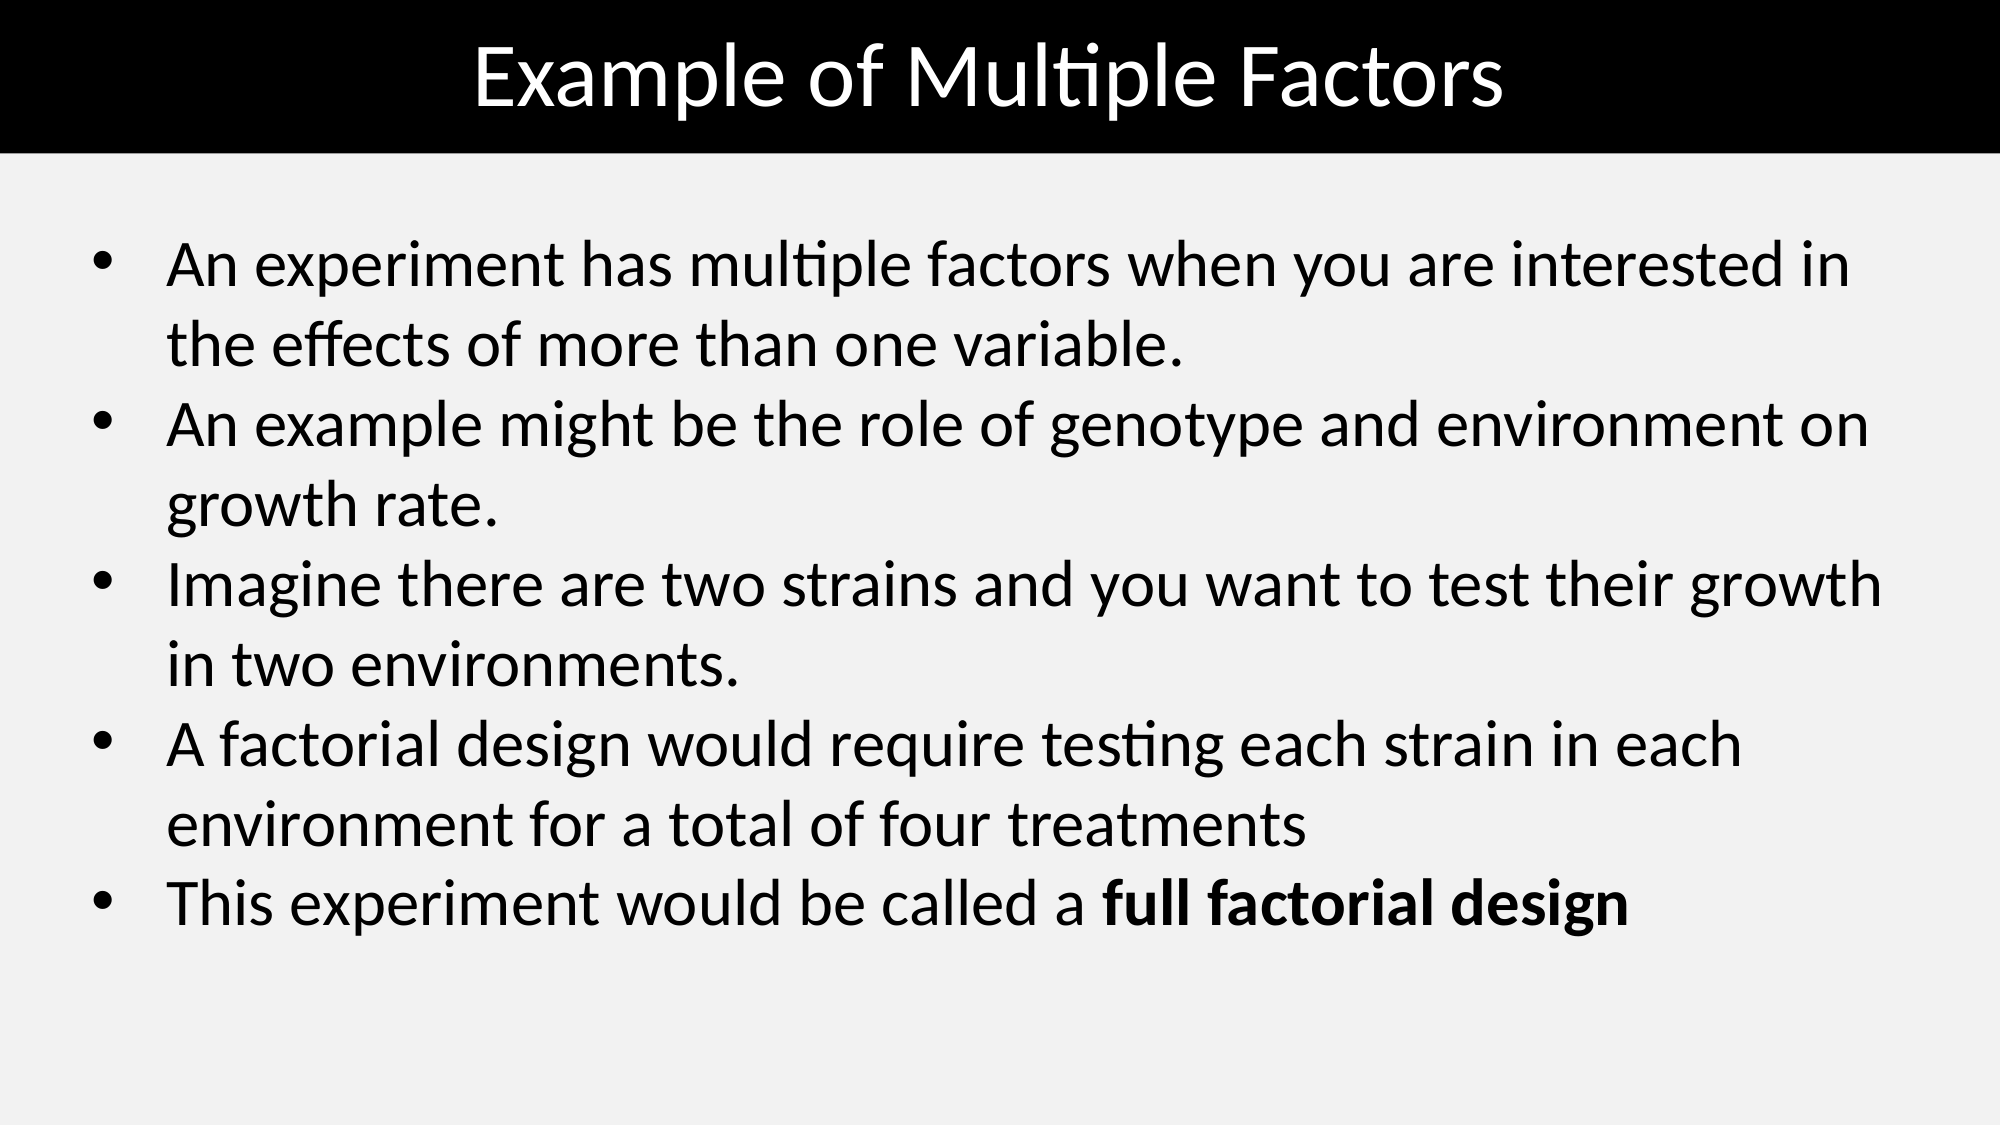

# Example of Multiple Factors

An experiment has multiple factors when you are interested in the effects of more than one variable.
An example might be the role of genotype and environment on growth rate.
Imagine there are two strains and you want to test their growth in two environments.
A factorial design would require testing each strain in each environment for a total of four treatments
This experiment would be called a full factorial design